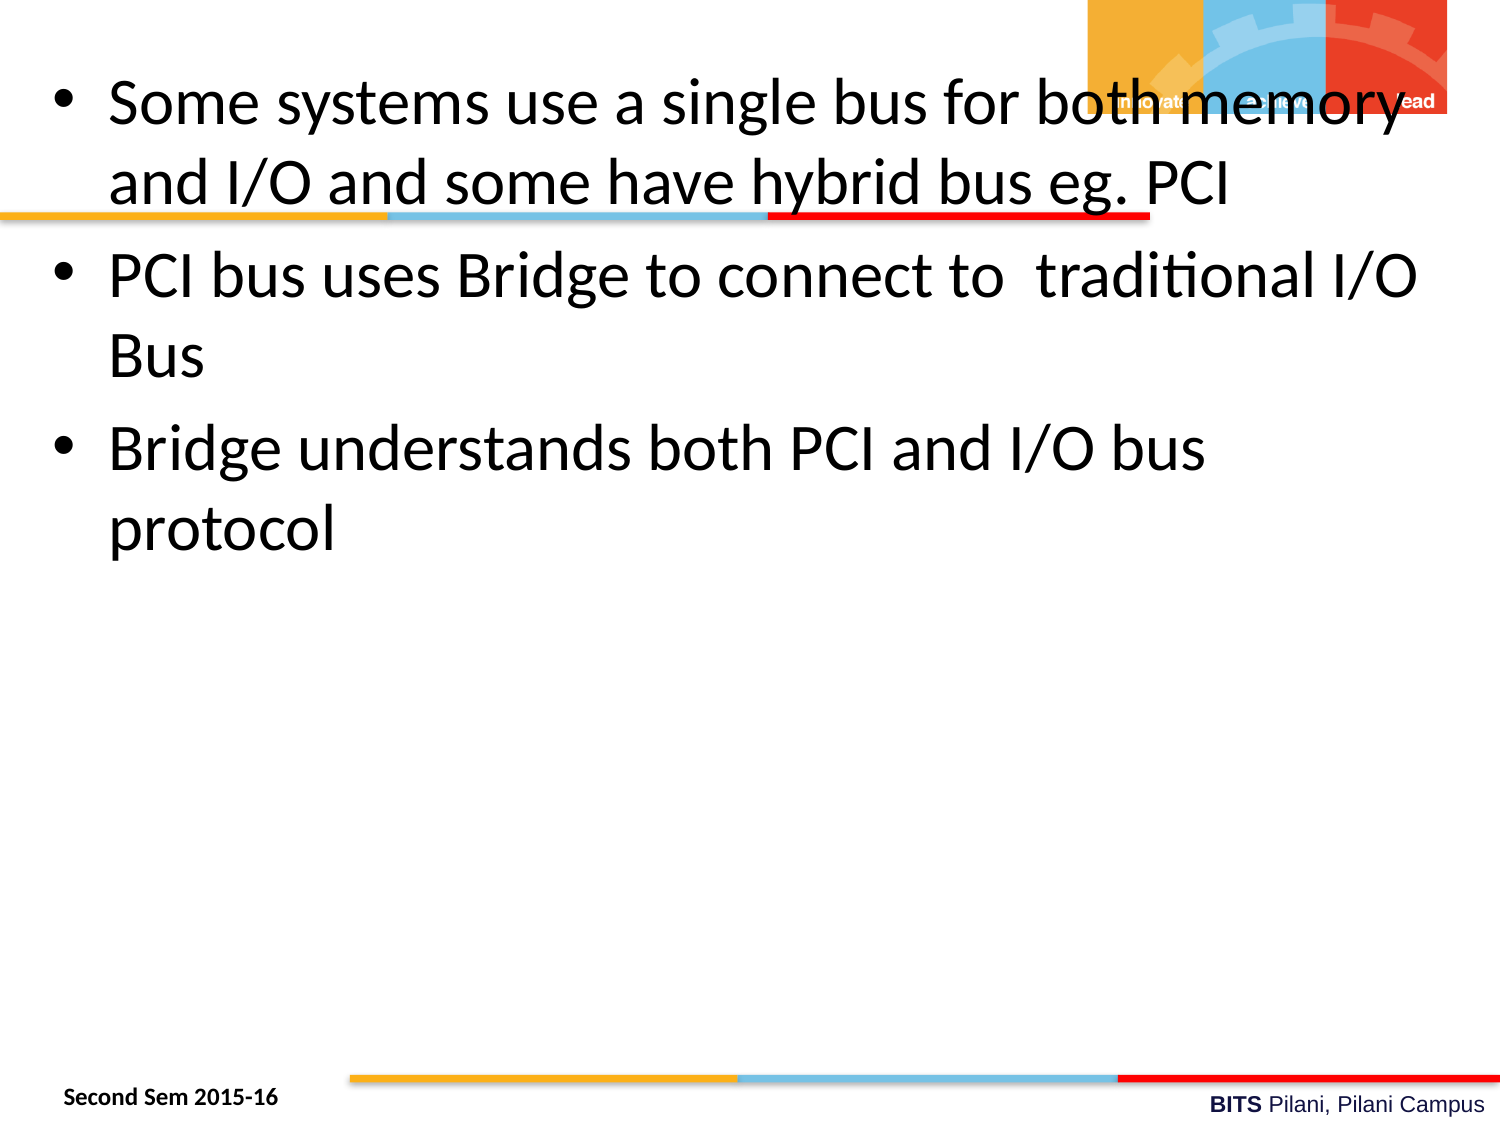

Some systems use a single bus for both memory and I/O and some have hybrid bus eg. PCI
PCI bus uses Bridge to connect to  traditional I/O Bus
Bridge understands both PCI and I/O bus protocol